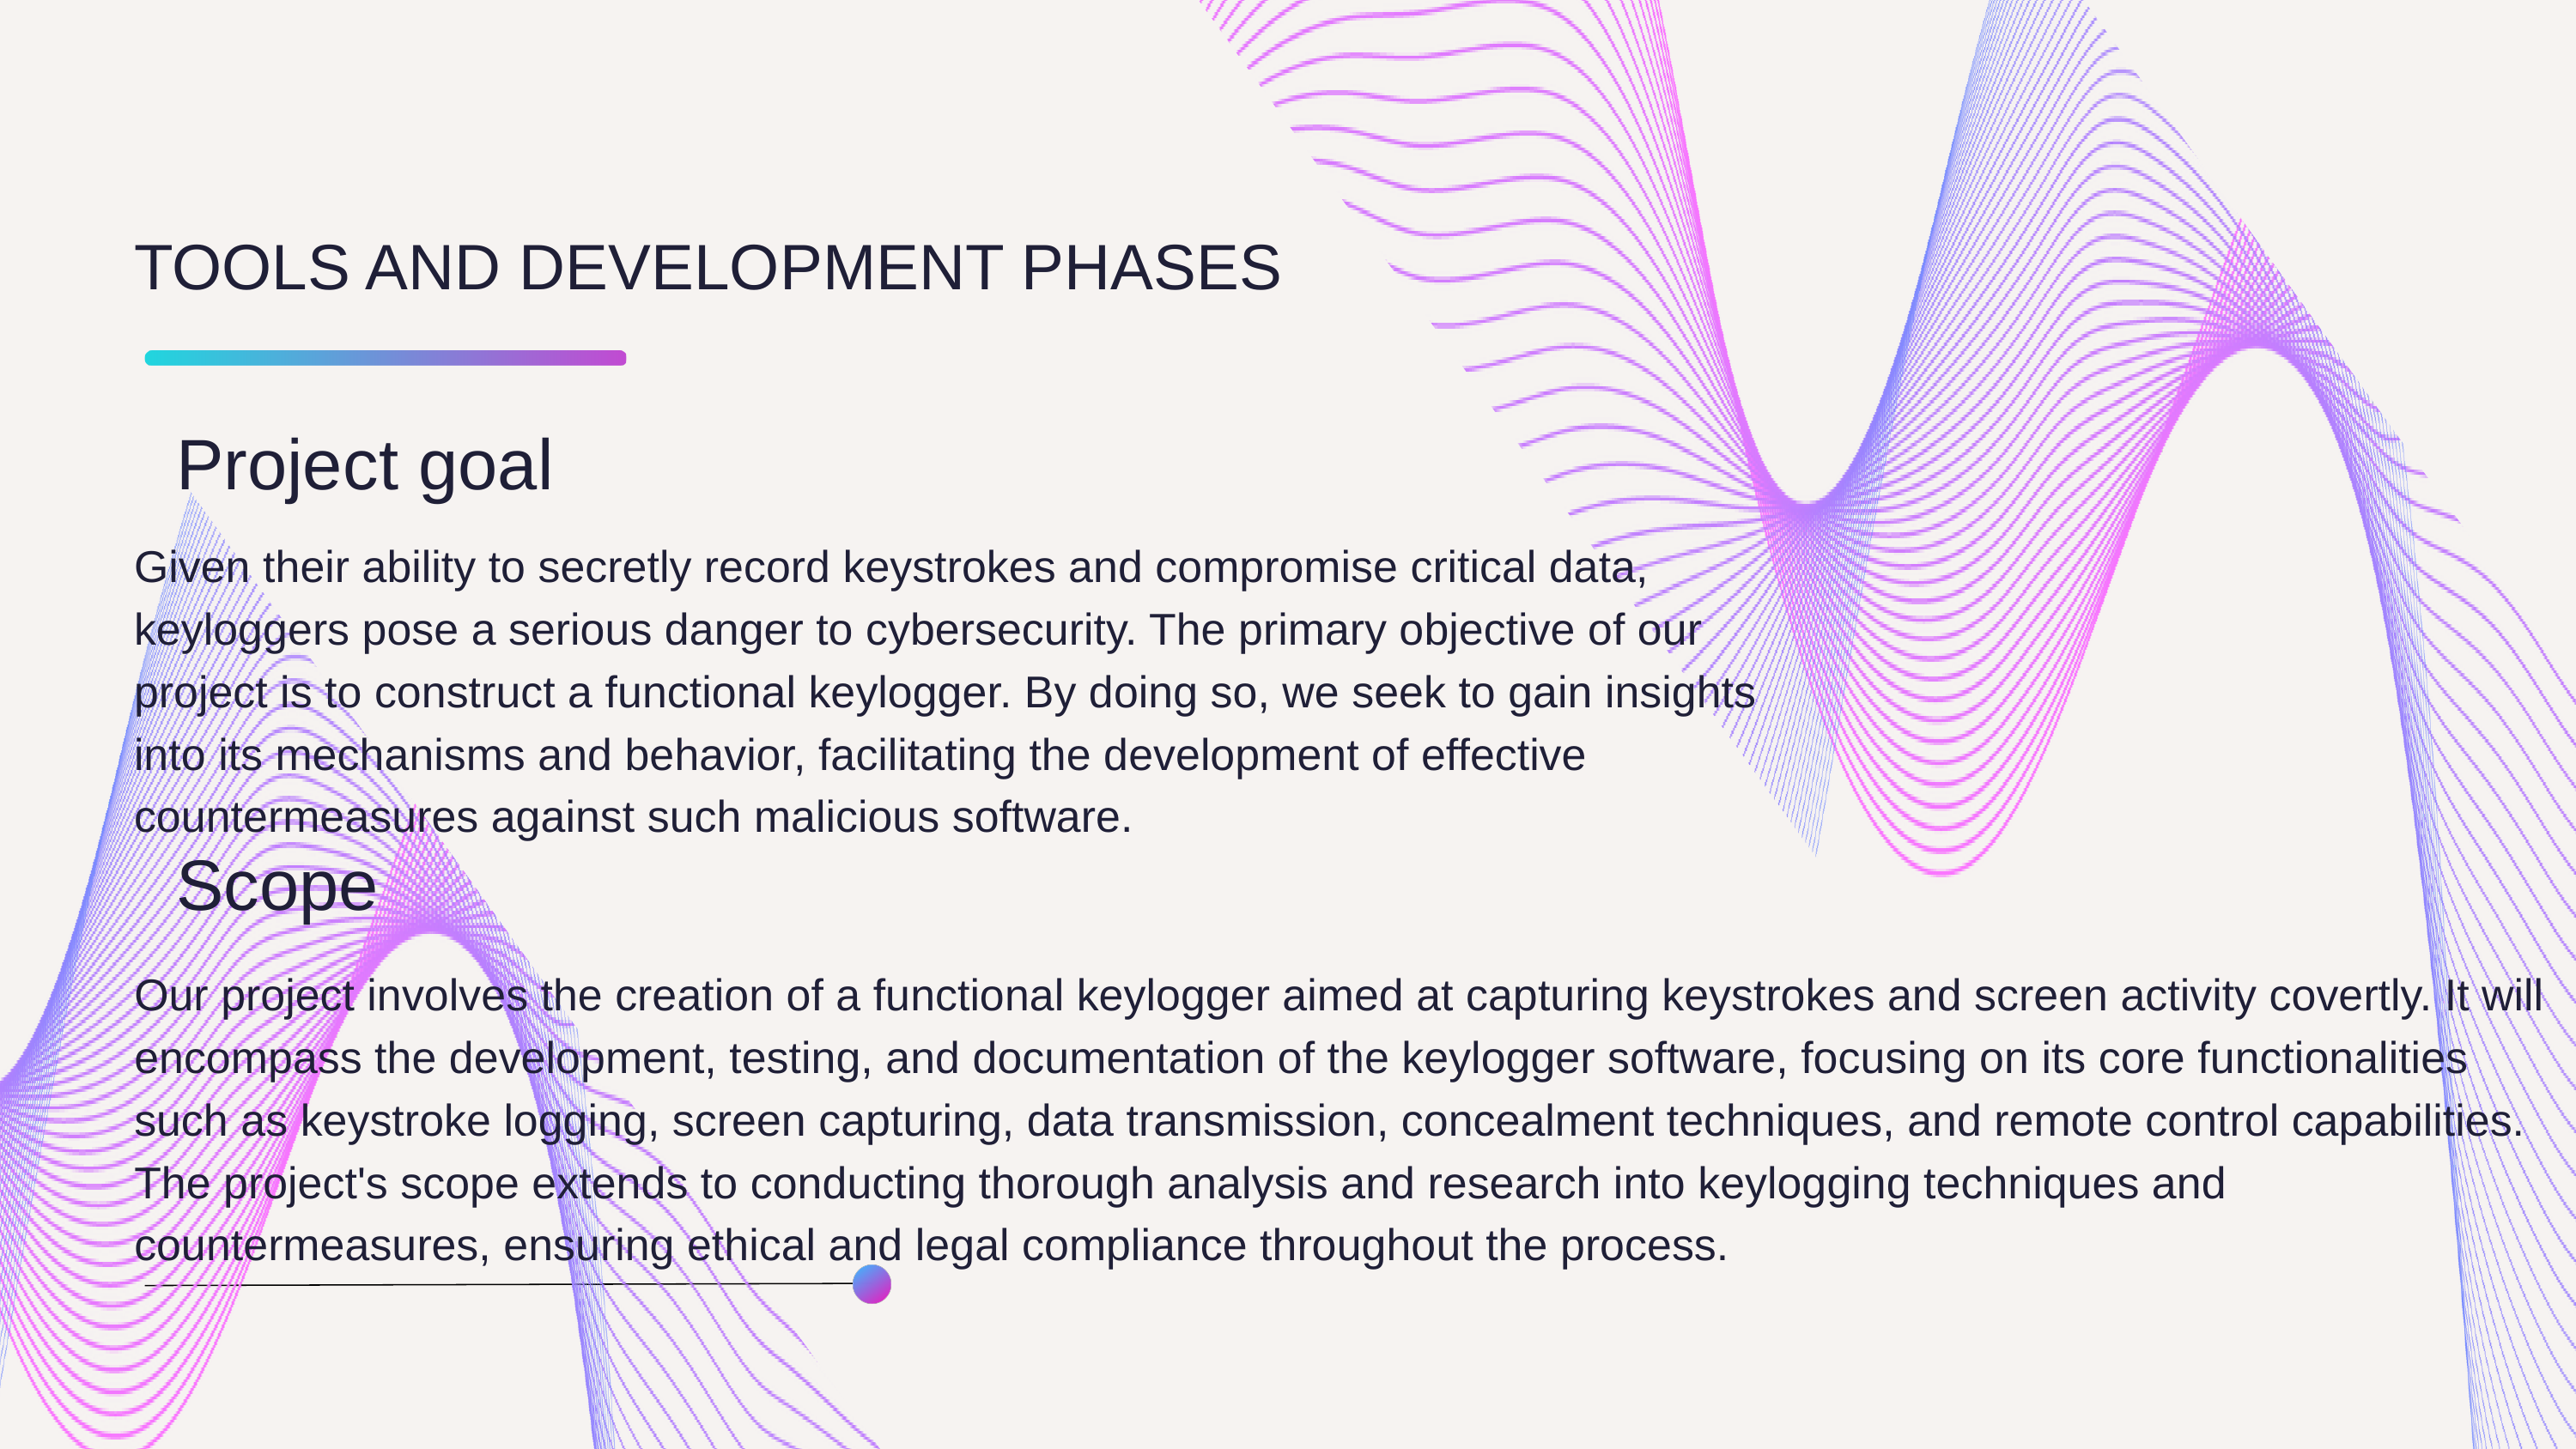

TOOLS AND DEVELOPMENT PHASES

Project goal

Given their ability to secretly record keystrokes and compromise critical data, keyloggers pose a serious danger to cybersecurity. The primary objective of our project is to construct a functional keylogger. By doing so, we seek to gain insights into its mechanisms and behavior, facilitating the development of effective countermeasures against such malicious software.
Scope
Our project involves the creation of a functional keylogger aimed at capturing keystrokes and screen activity covertly. It will encompass the development, testing, and documentation of the keylogger software, focusing on its core functionalities such as keystroke logging, screen capturing, data transmission, concealment techniques, and remote control capabilities. The project's scope extends to conducting thorough analysis and research into keylogging techniques and countermeasures, ensuring ethical and legal compliance throughout the process.